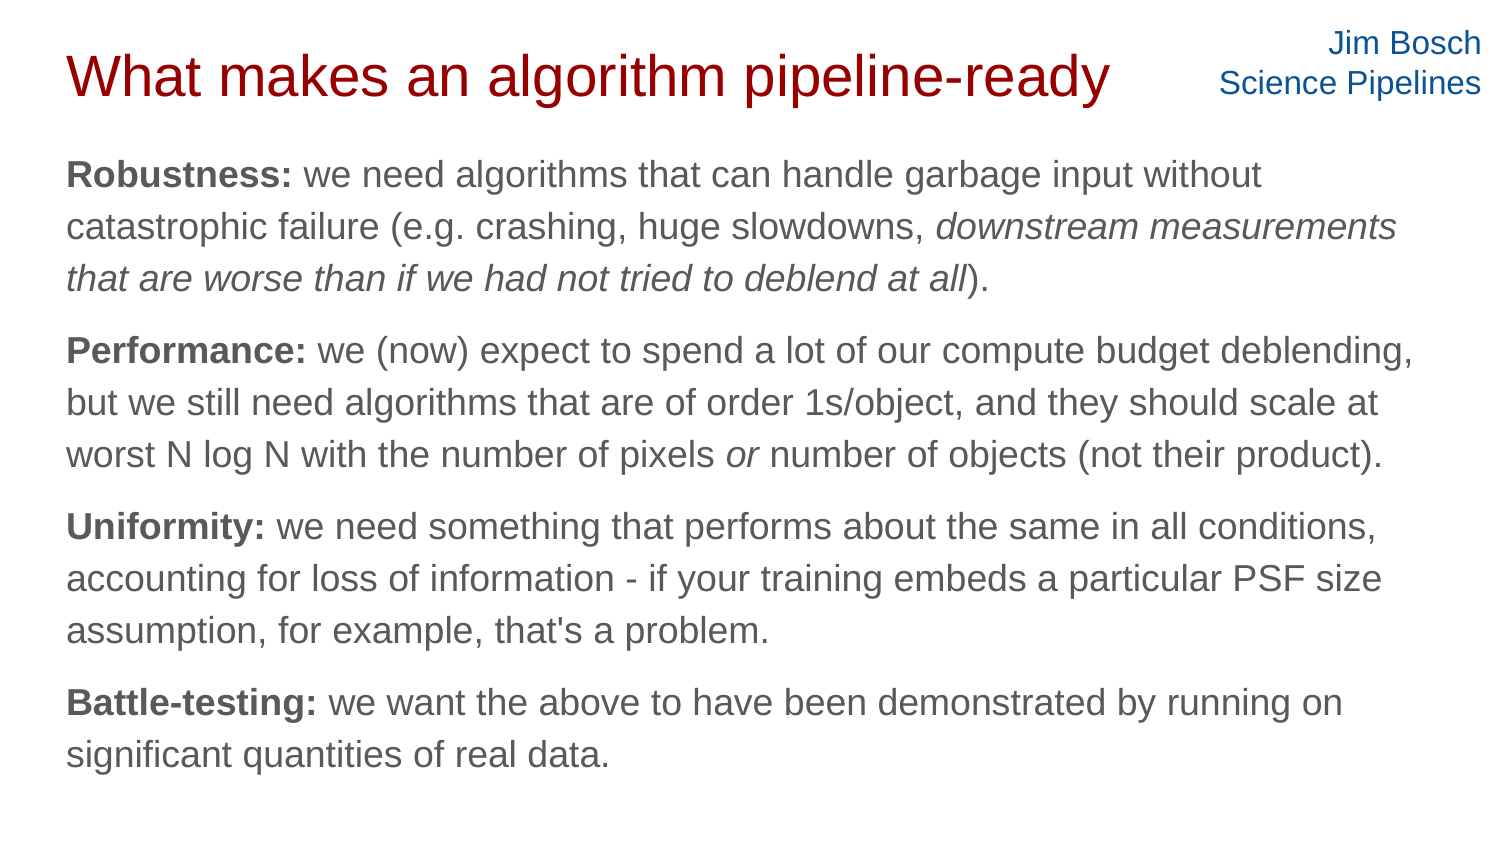

Jim Bosch
Science Pipelines
# What makes an algorithm pipeline-ready
Robustness: we need algorithms that can handle garbage input without catastrophic failure (e.g. crashing, huge slowdowns, downstream measurements that are worse than if we had not tried to deblend at all).
Performance: we (now) expect to spend a lot of our compute budget deblending, but we still need algorithms that are of order 1s/object, and they should scale at worst N log N with the number of pixels or number of objects (not their product).
Uniformity: we need something that performs about the same in all conditions, accounting for loss of information - if your training embeds a particular PSF size assumption, for example, that's a problem.
Battle-testing: we want the above to have been demonstrated by running on significant quantities of real data.